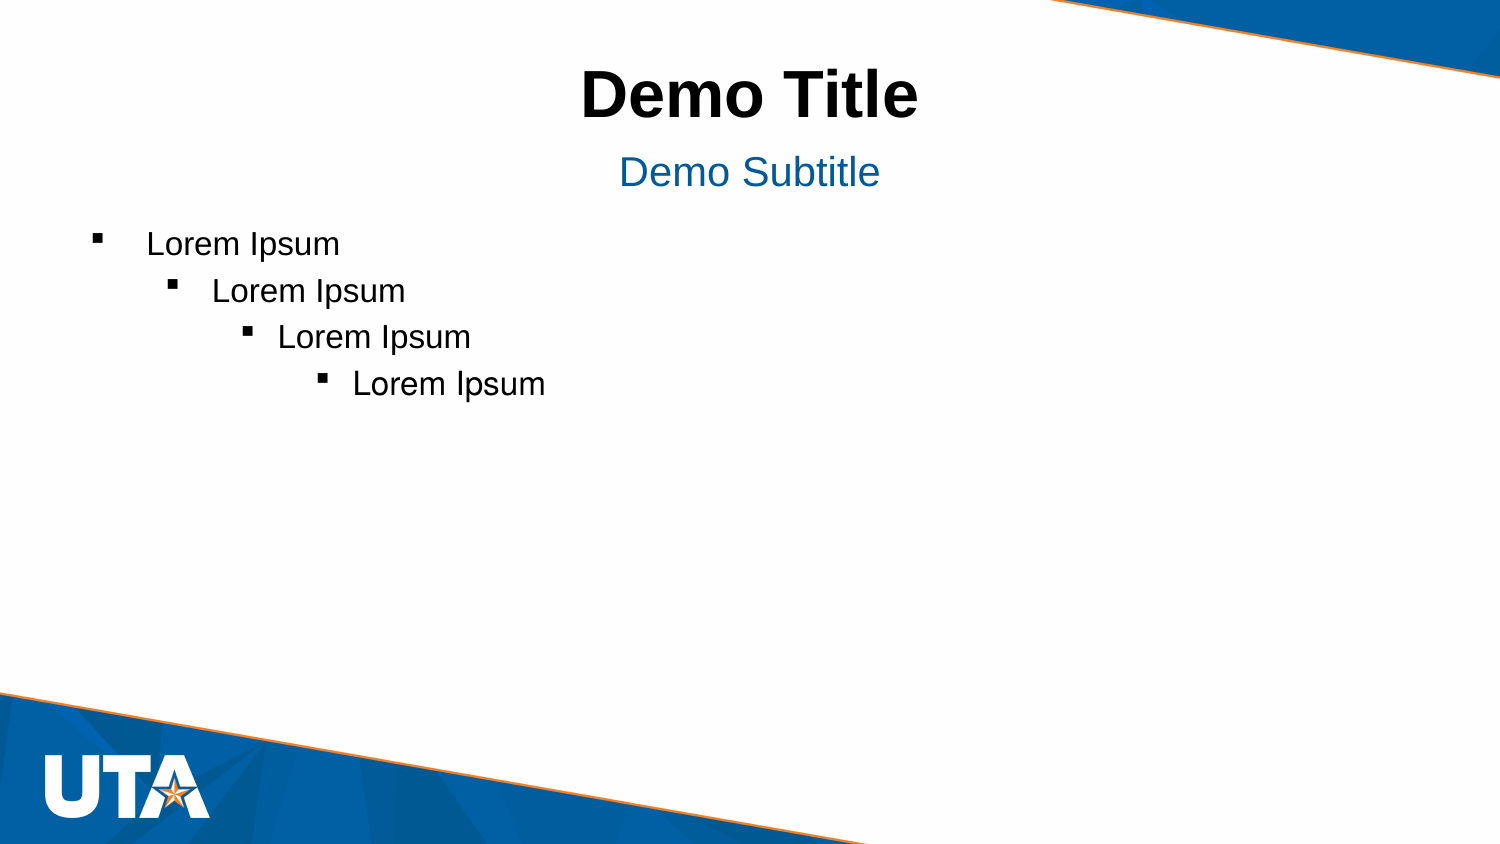

# Demo Title
Demo Subtitle
Lorem Ipsum
Lorem Ipsum
Lorem Ipsum
Lorem Ipsum